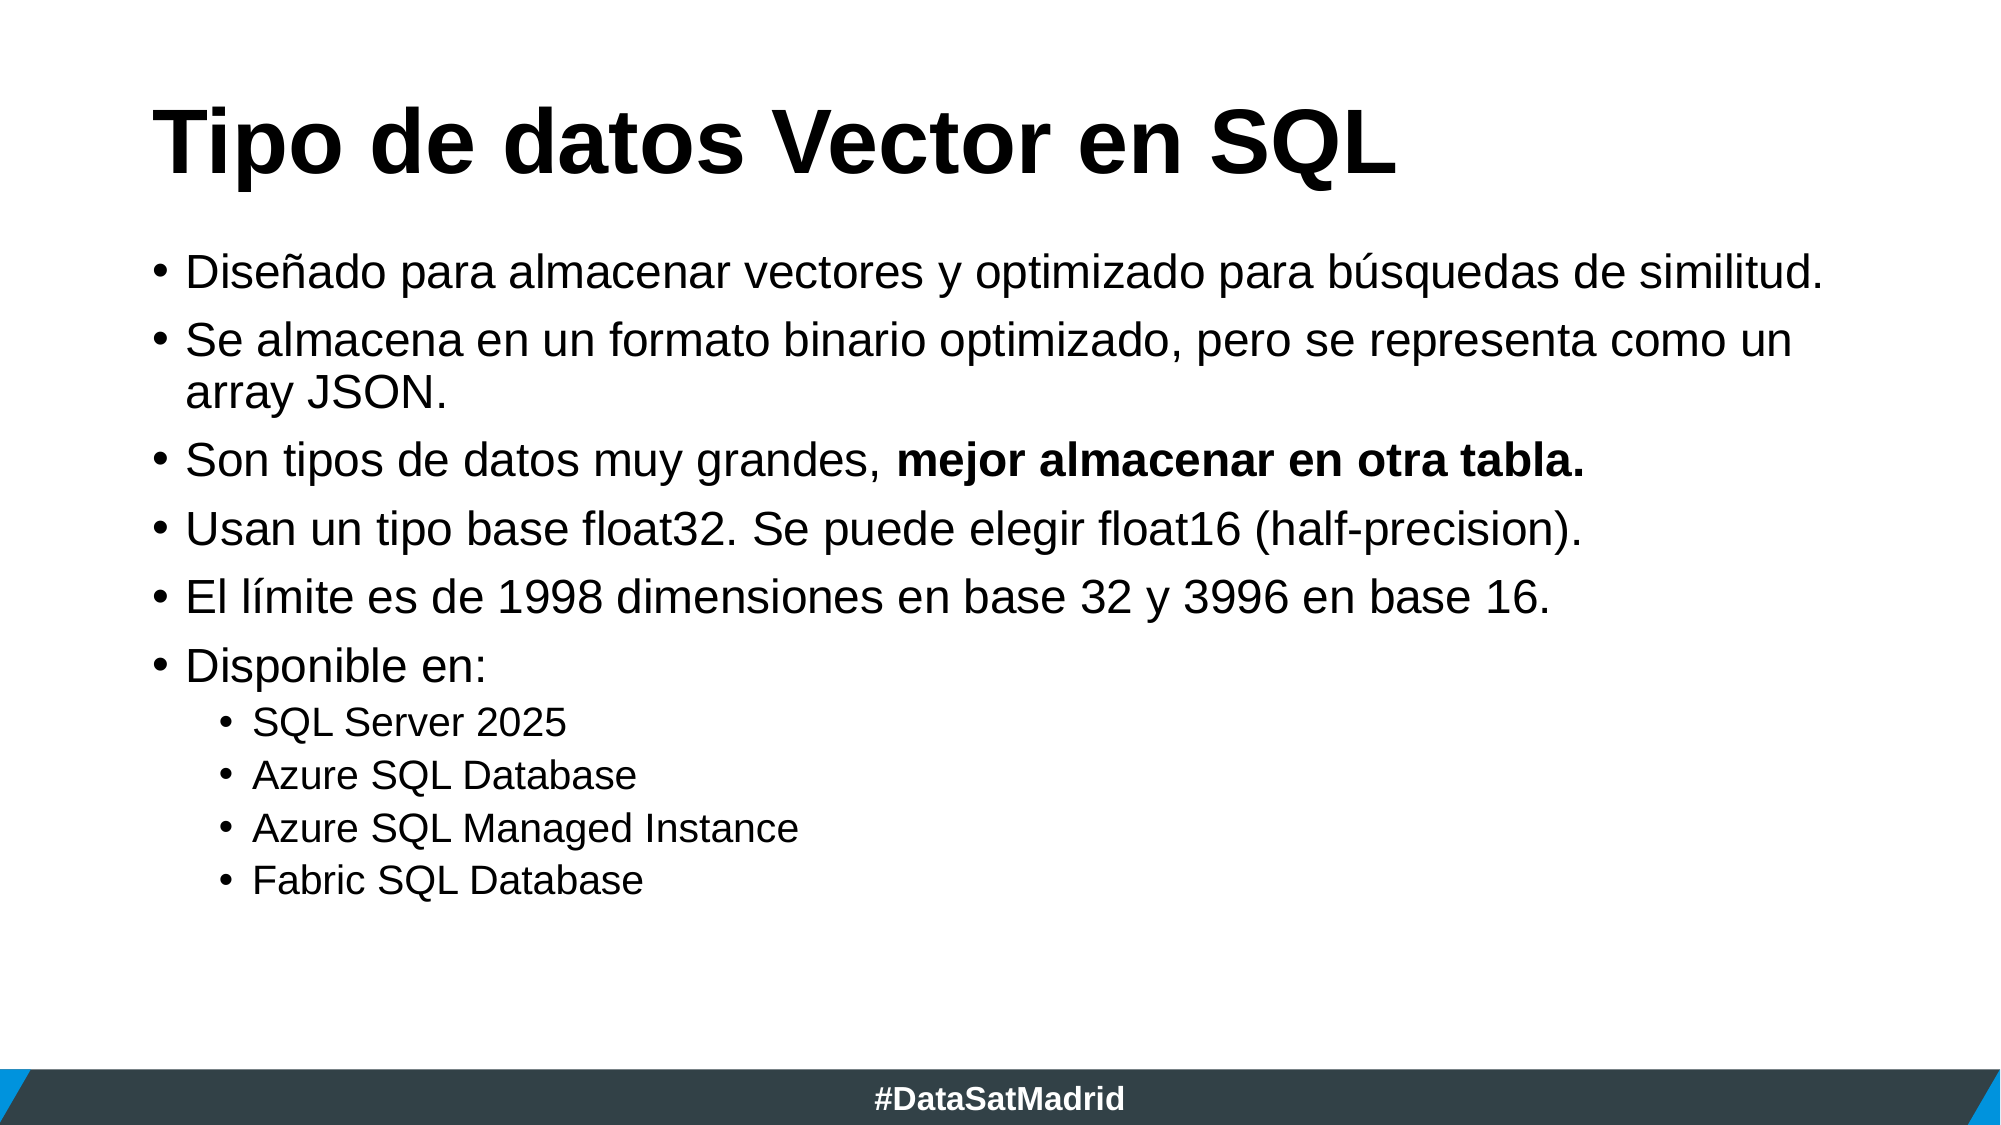

# Tipo de datos Vector en SQL
Diseñado para almacenar vectores y optimizado para búsquedas de similitud.
Se almacena en un formato binario optimizado, pero se representa como un array JSON.
Son tipos de datos muy grandes, mejor almacenar en otra tabla.
Usan un tipo base float32. Se puede elegir float16 (half-precision).
El límite es de 1998 dimensiones en base 32 y 3996 en base 16.
Disponible en:
SQL Server 2025
Azure SQL Database
Azure SQL Managed Instance
Fabric SQL Database